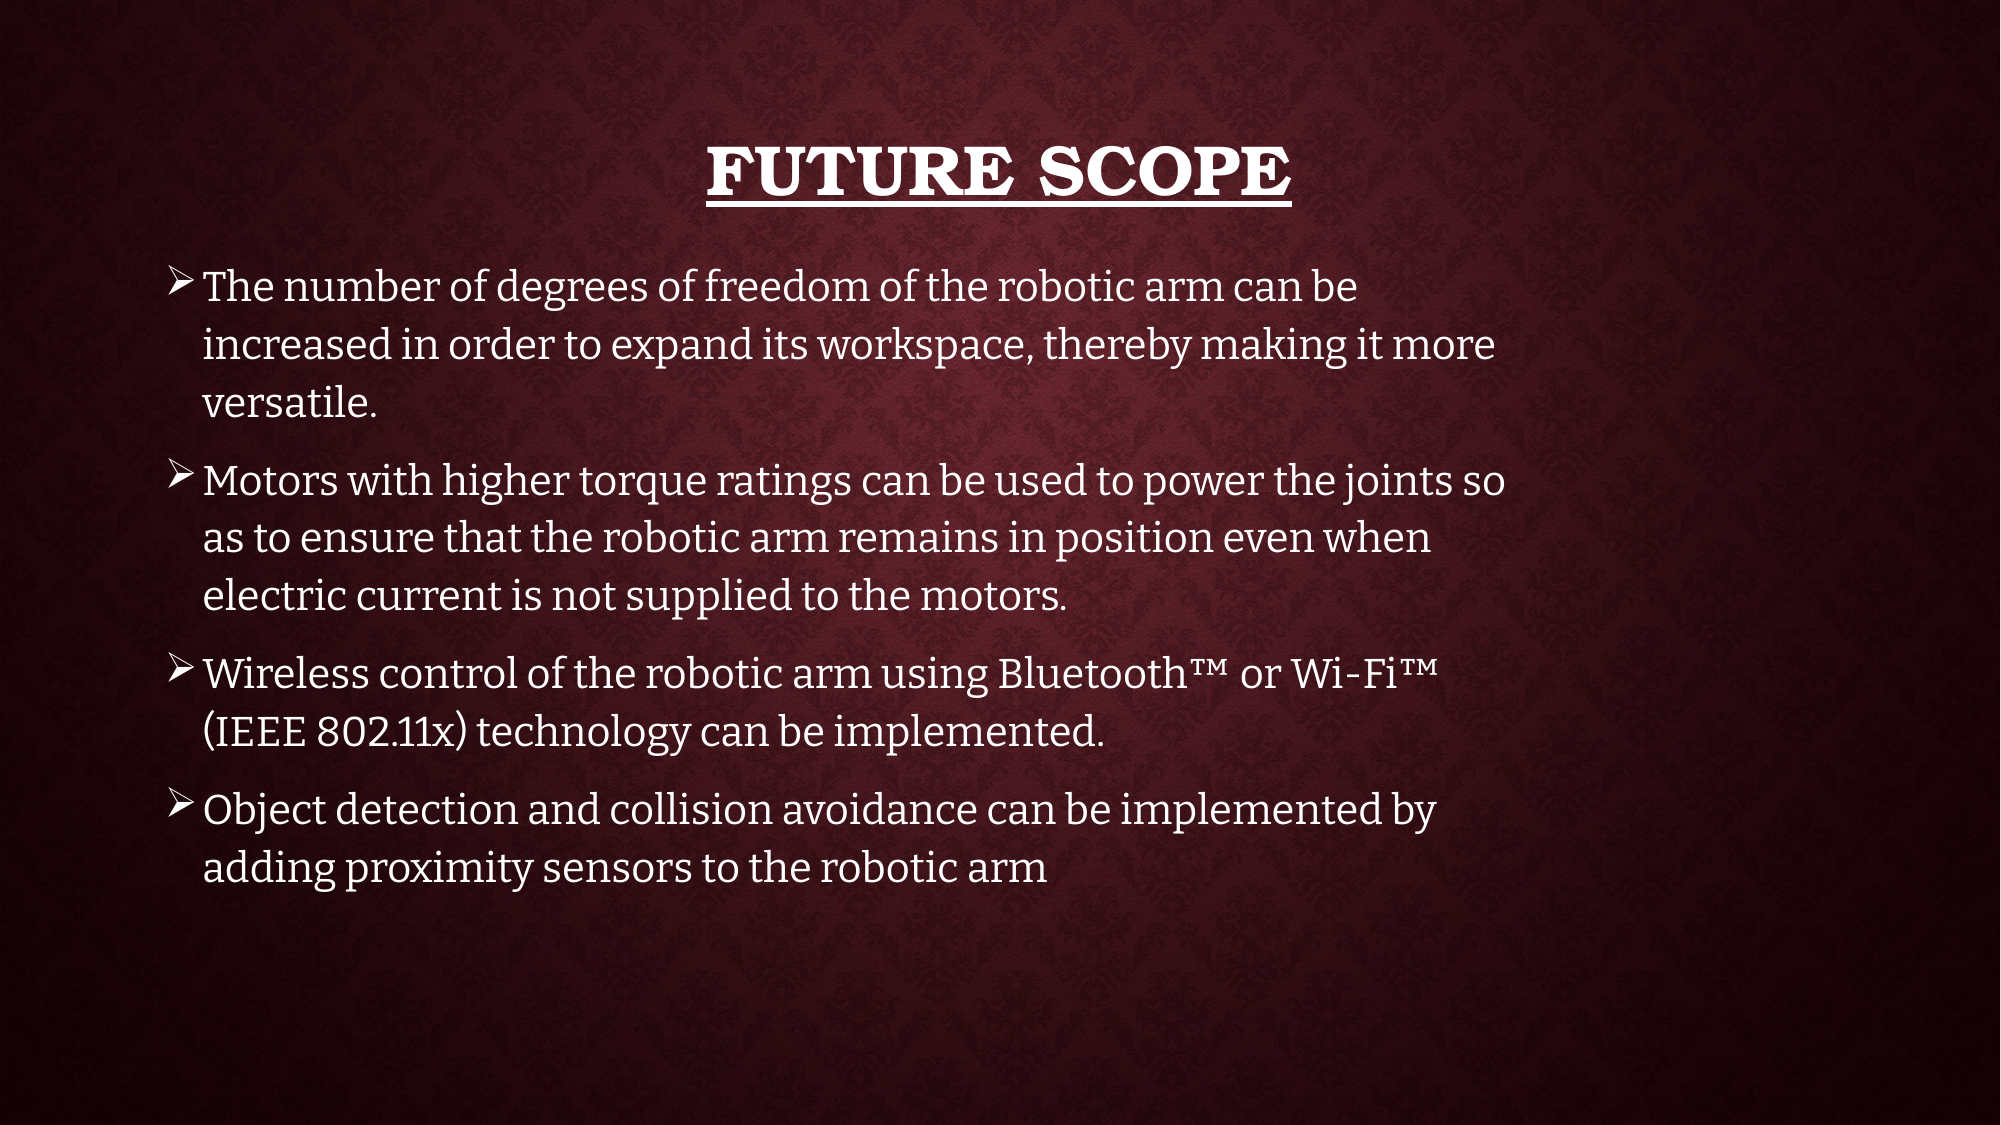

# Future scope
The number of degrees of freedom of the robotic arm can be increased in order to expand its workspace, thereby making it more versatile.
Motors with higher torque ratings can be used to power the joints so as to ensure that the robotic arm remains in position even when electric current is not supplied to the motors.
Wireless control of the robotic arm using Bluetooth™ or Wi-Fi™ (IEEE 802.11x) technology can be implemented.
Object detection and collision avoidance can be implemented by adding proximity sensors to the robotic arm